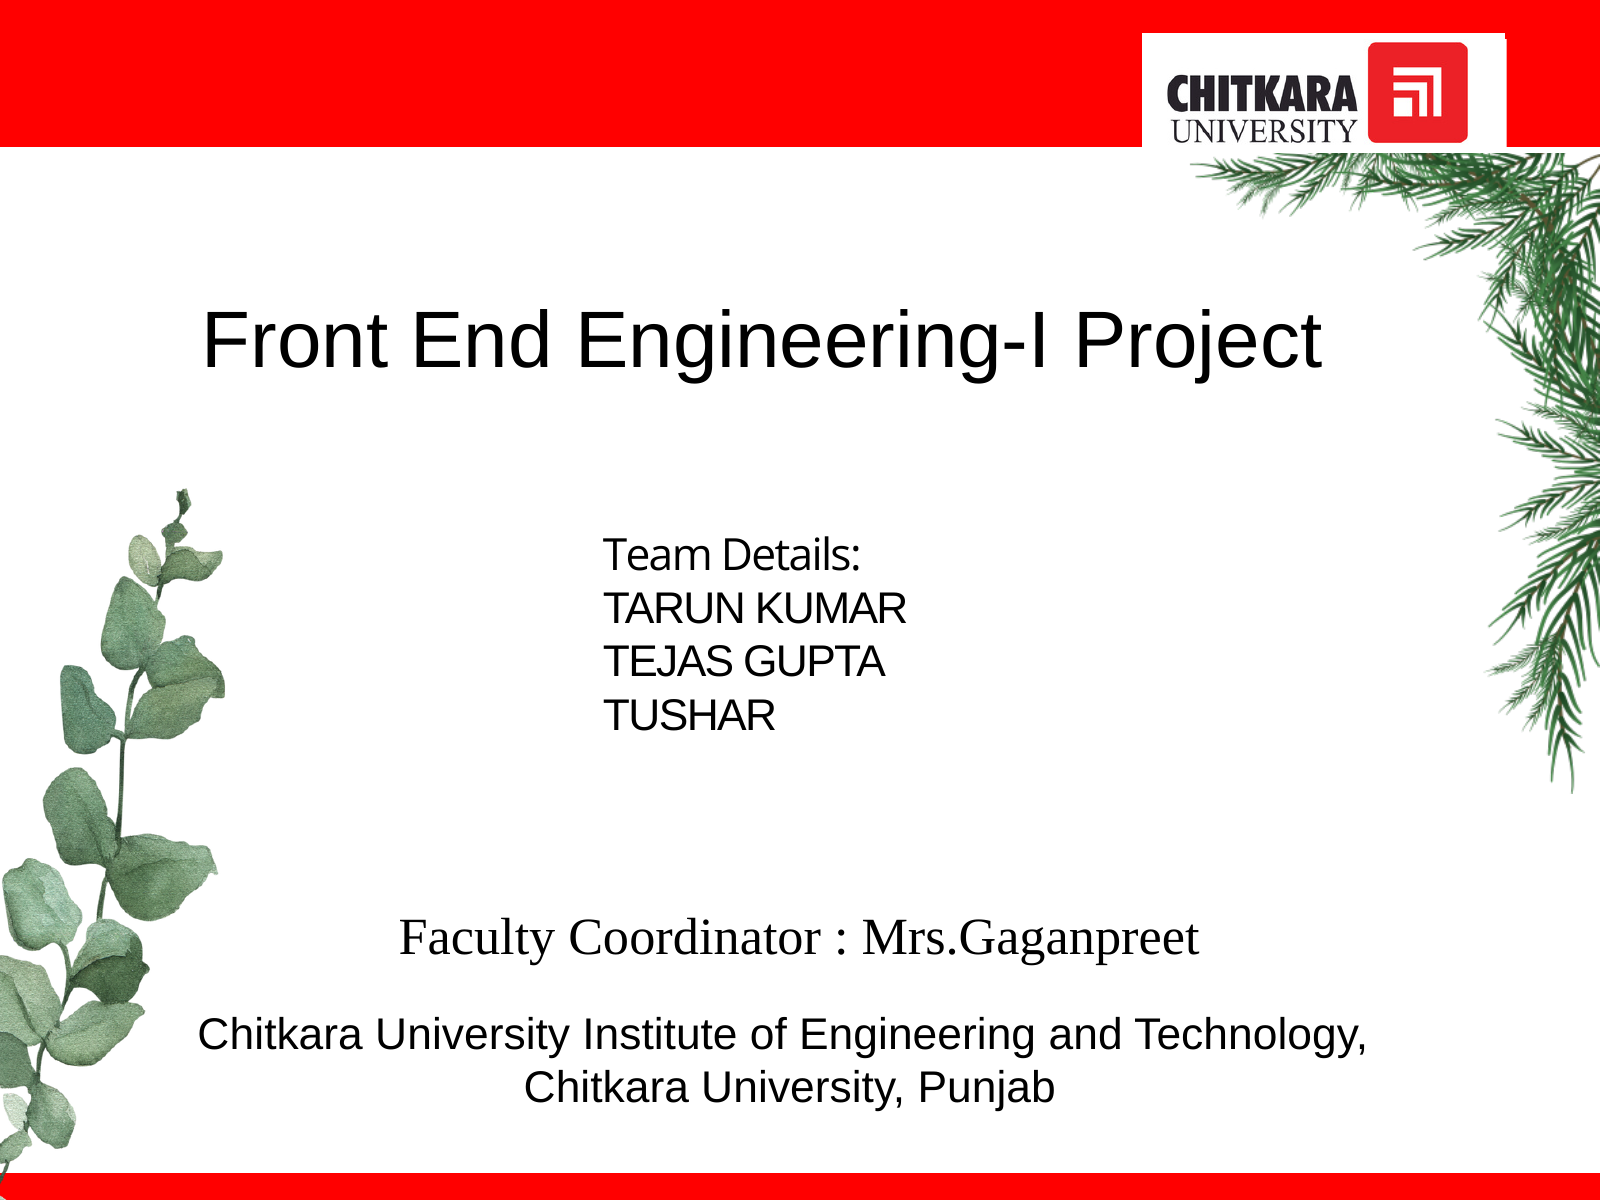

Front End Engineering-I Project

Team Details:
TARUN KUMAR
TEJAS GUPTA
TUSHAR

Faculty Coordinator : Mrs.Gaganpreet
Chitkara University Institute of Engineering and Technology,
Chitkara University, Punjab